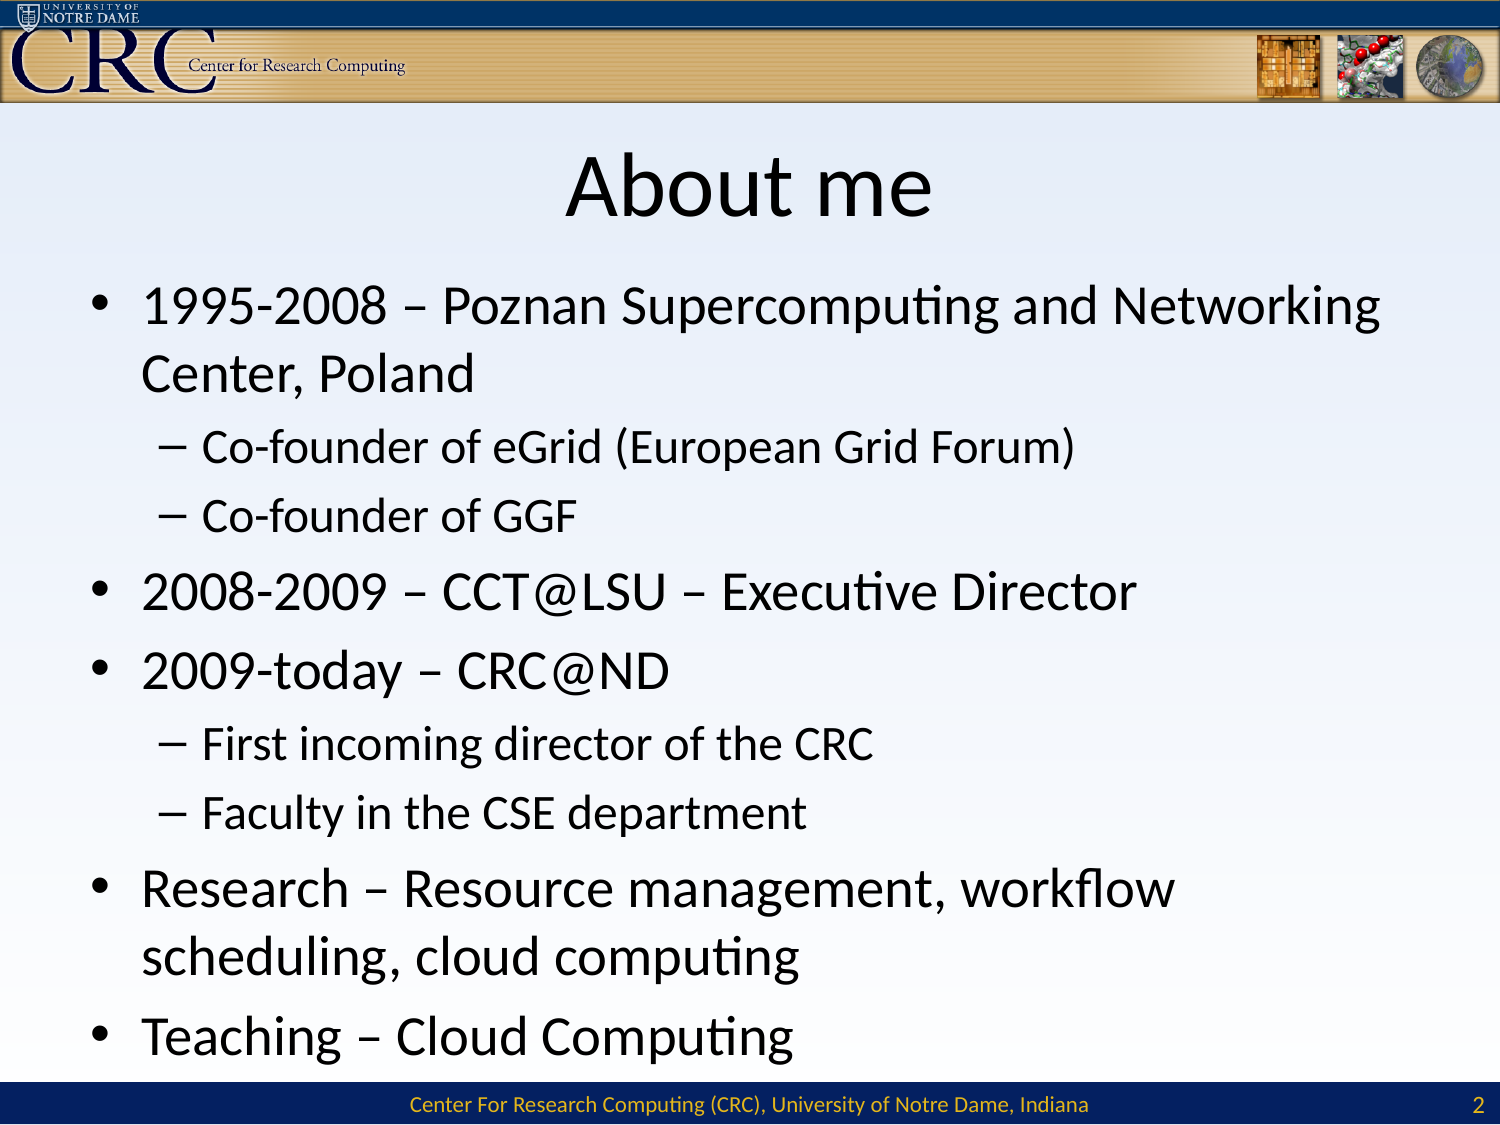

# About me
1995-2008 – Poznan Supercomputing and Networking Center, Poland
Co-founder of eGrid (European Grid Forum)
Co-founder of GGF
2008-2009 – CCT@LSU – Executive Director
2009-today – CRC@ND
First incoming director of the CRC
Faculty in the CSE department
Research – Resource management, workflow scheduling, cloud computing
Teaching – Cloud Computing
2